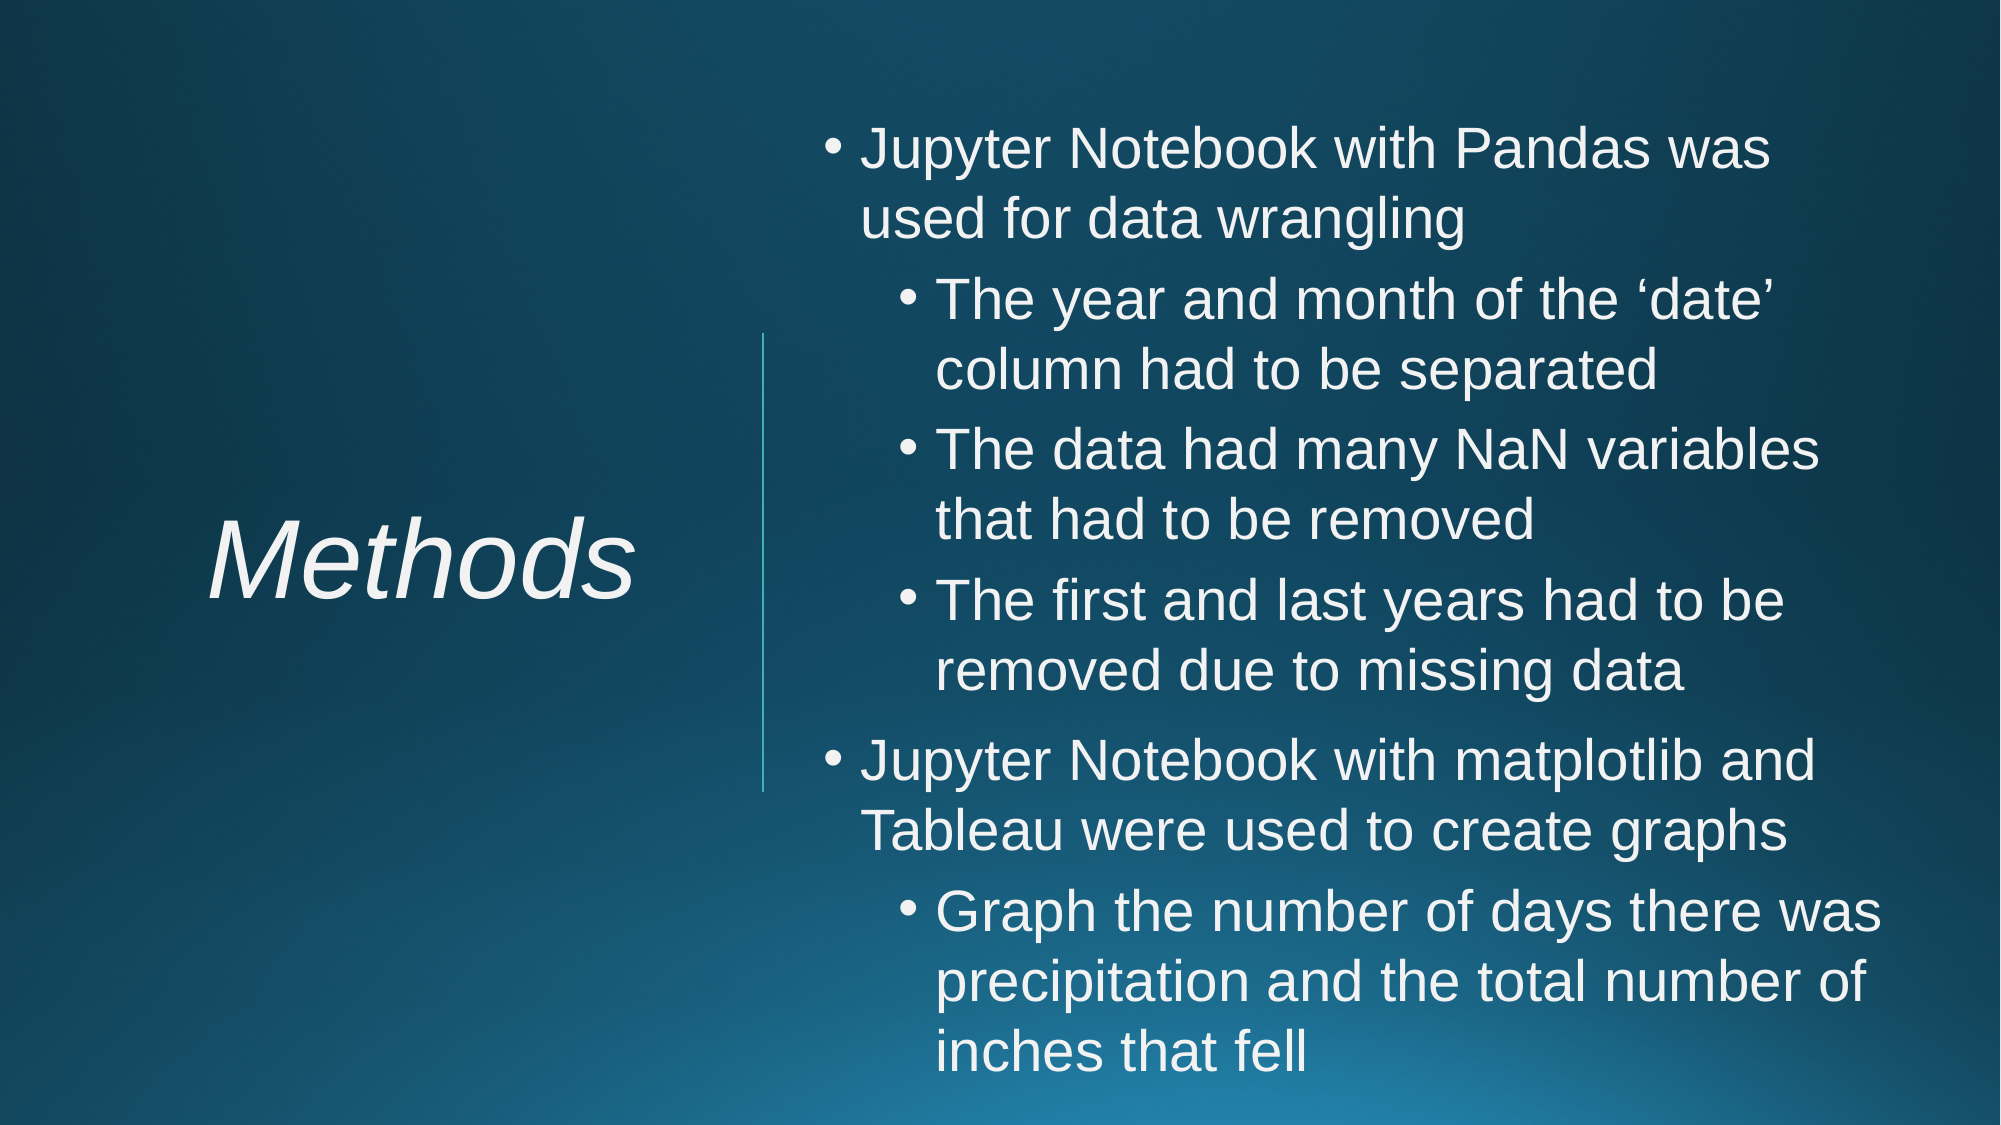

# Methods
Jupyter Notebook with Pandas was used for data wrangling
The year and month of the ‘date’ column had to be separated
The data had many NaN variables that had to be removed
The first and last years had to be removed due to missing data
Jupyter Notebook with matplotlib and Tableau were used to create graphs
Graph the number of days there was precipitation and the total number of inches that fell